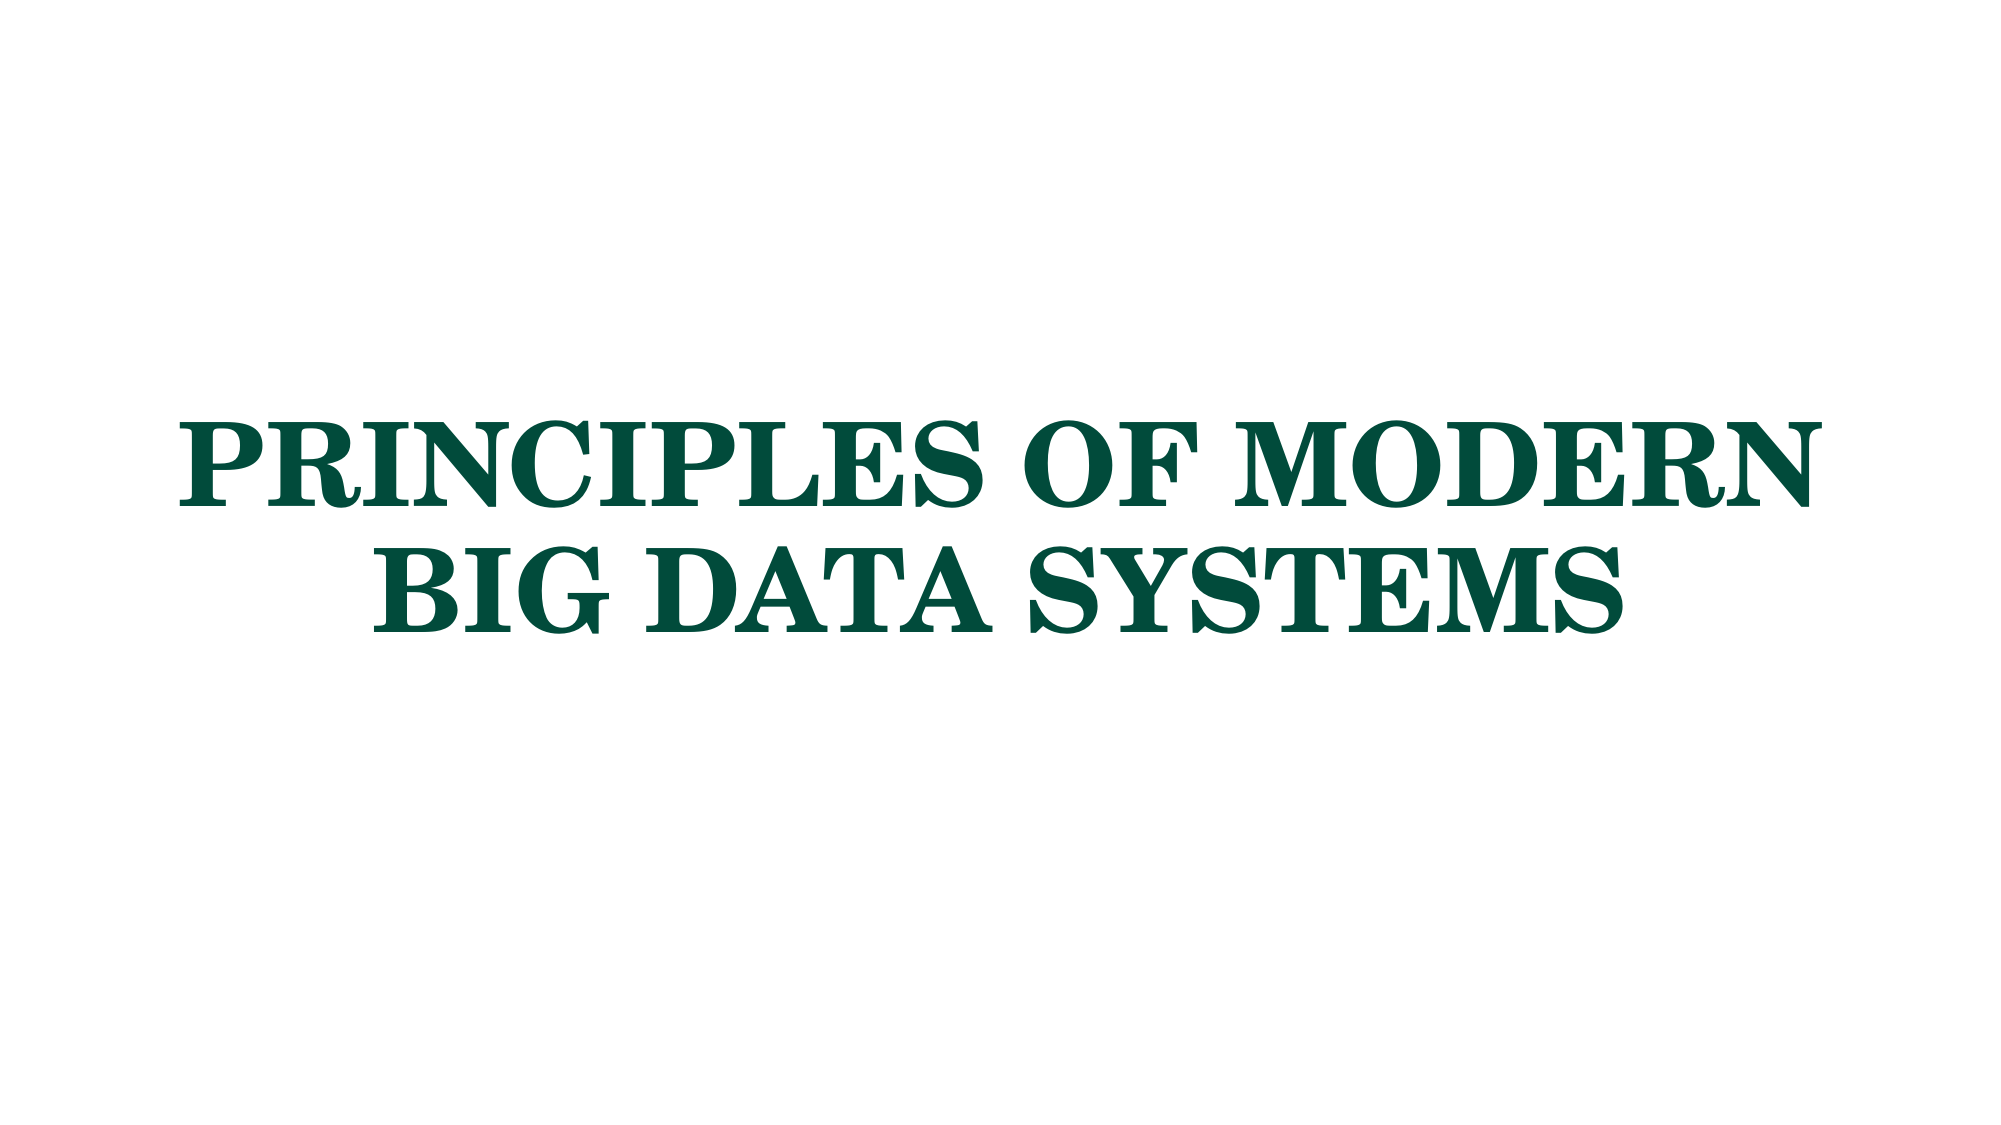

# PRINCIPLES OF MODERN BIG DATA SYSTEMS